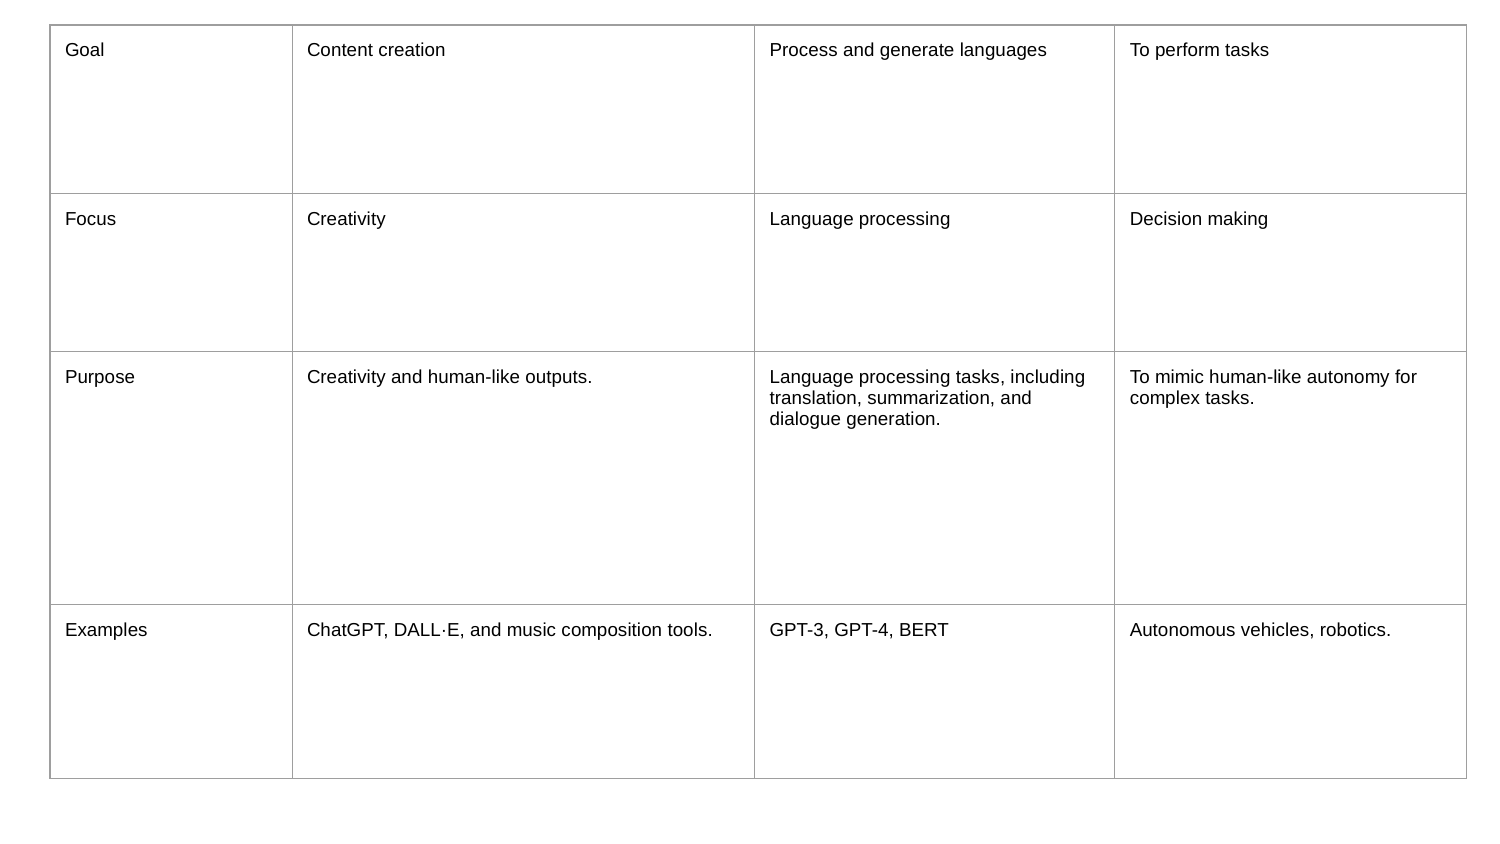

| Goal | Content creation | Process and generate languages | To perform tasks |
| --- | --- | --- | --- |
| Focus | Creativity | Language processing | Decision making |
| Purpose | Creativity and human-like outputs. | Language processing tasks, including translation, summarization, and dialogue generation. | To mimic human-like autonomy for complex tasks. |
| Examples | ChatGPT, DALL·E, and music composition tools. | GPT-3, GPT-4, BERT | Autonomous vehicles, robotics. |